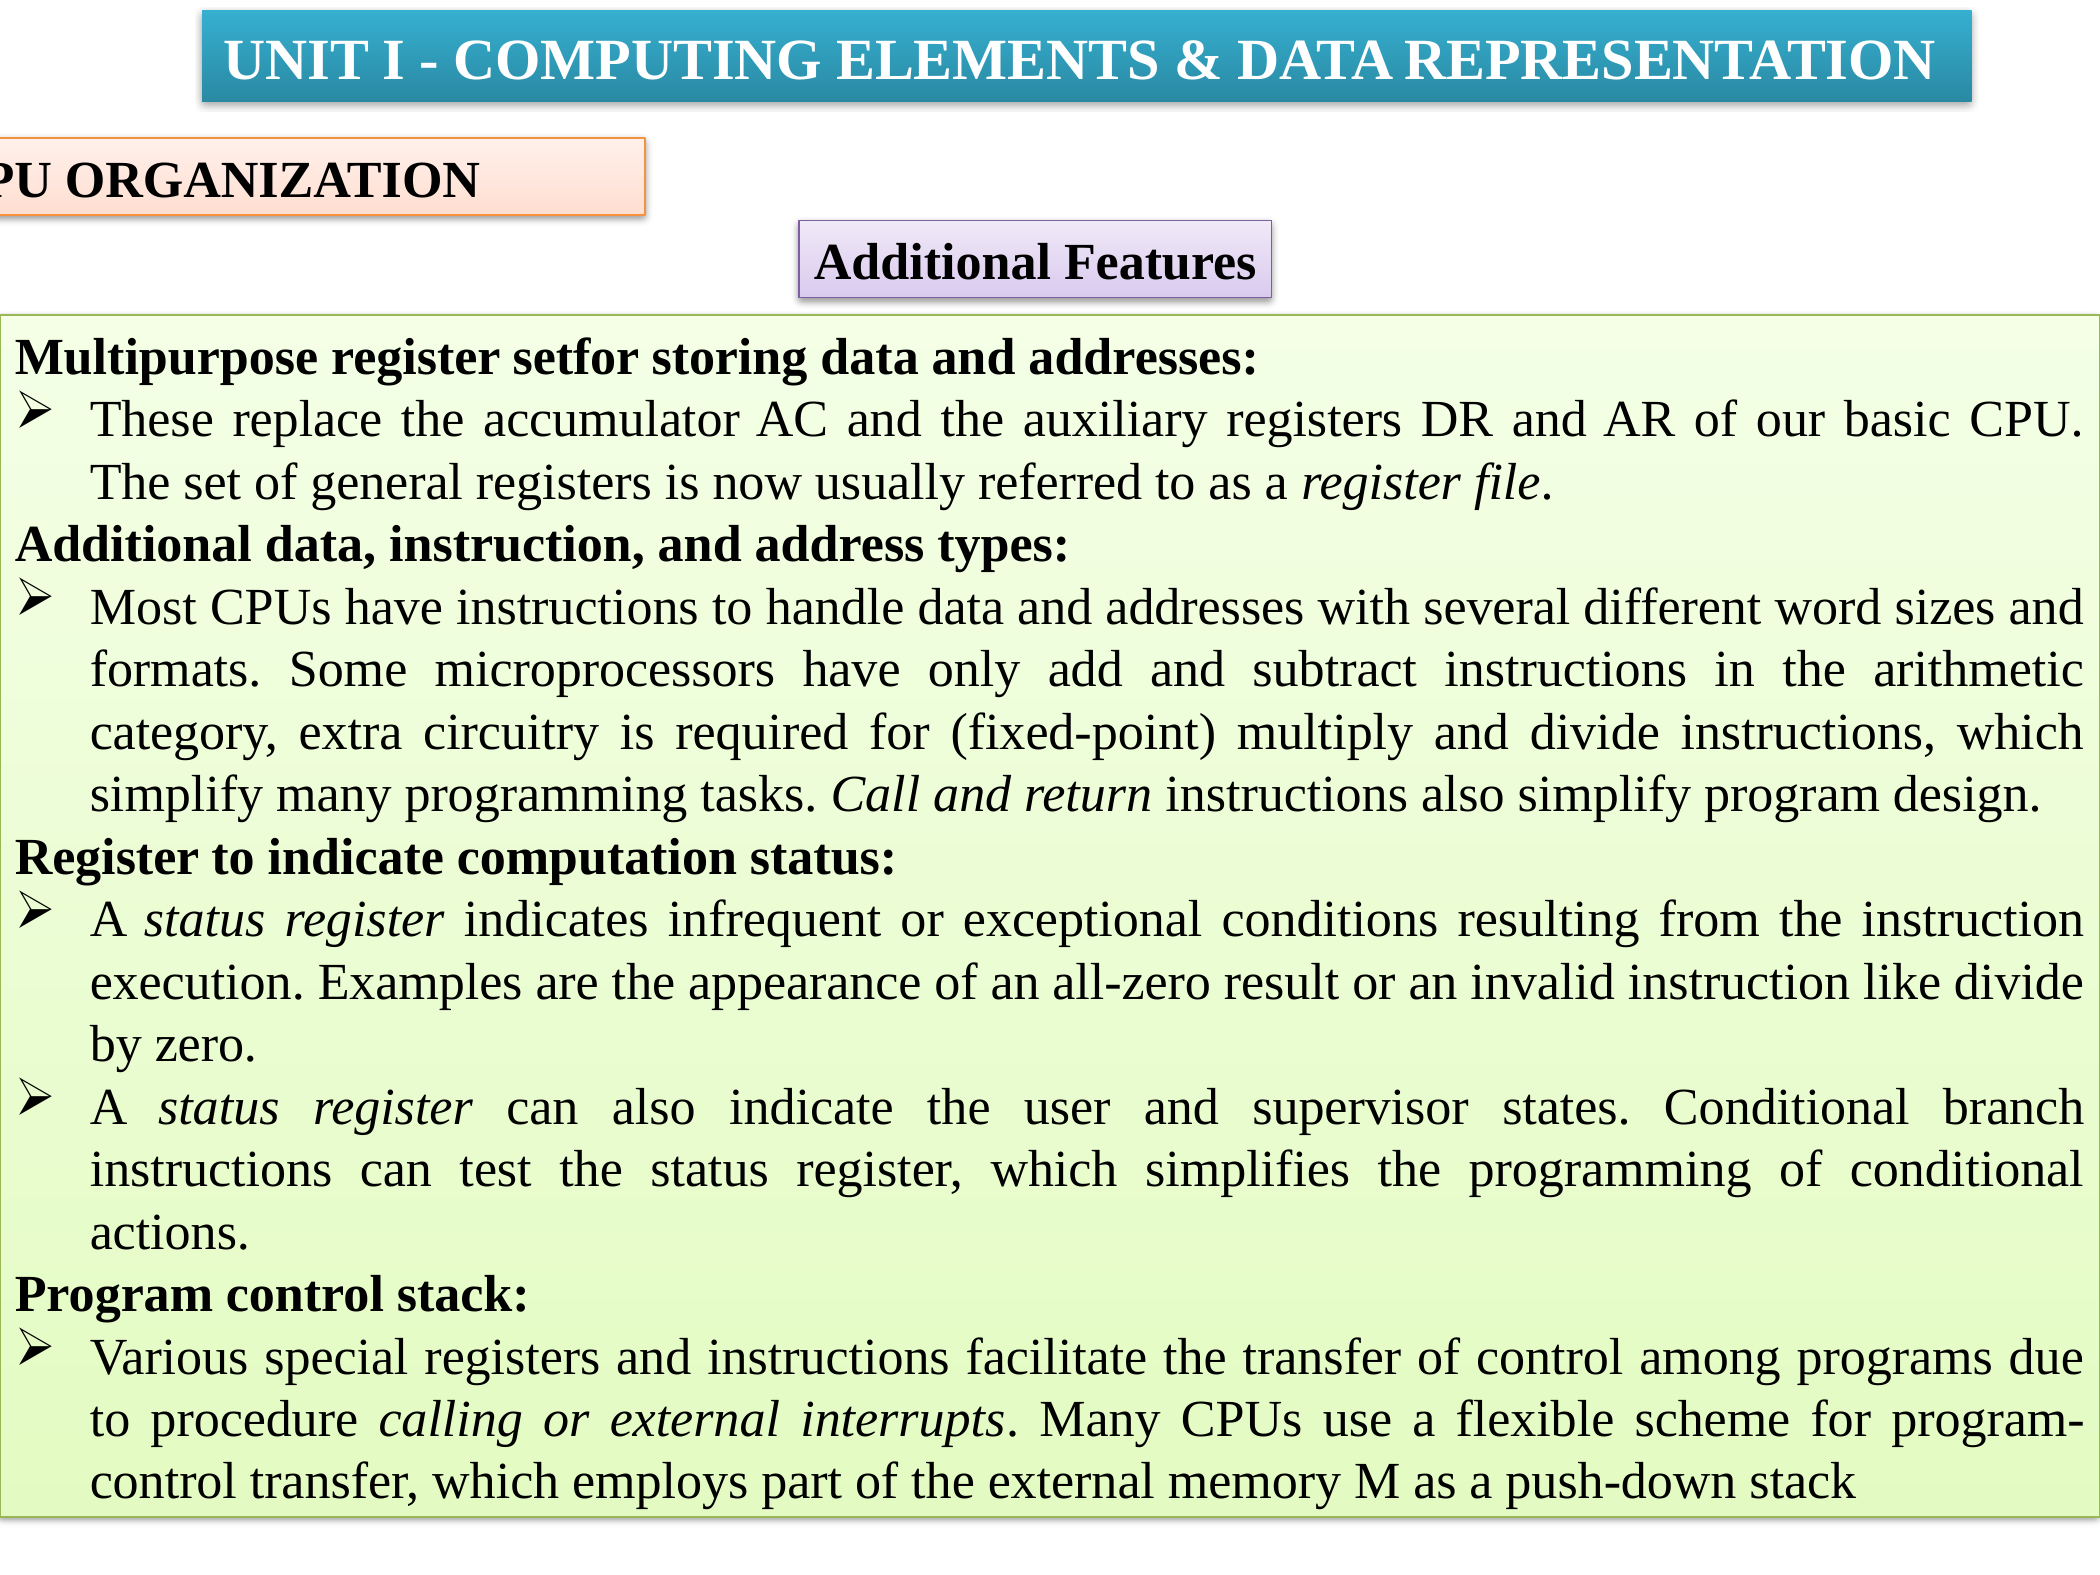

UNIT I - COMPUTING ELEMENTS & DATA REPRESENTATION
CPU ORGANIZATION
Additional Features
Multipurpose register setfor storing data and addresses:
These replace the accumulator AC and the auxiliary registers DR and AR of our basic CPU. The set of general registers is now usually referred to as a register file.
Additional data, instruction, and address types:
Most CPUs have instructions to handle data and addresses with several different word sizes and formats. Some microprocessors have only add and subtract instructions in the arithmetic category, extra circuitry is required for (fixed-point) multiply and divide instructions, which simplify many programming tasks. Call and return instructions also simplify program design.
Register to indicate computation status:
A status register indicates infrequent or exceptional conditions resulting from the instruction execution. Examples are the appearance of an all-zero result or an invalid instruction like divide by zero.
A status register can also indicate the user and supervisor states. Conditional branch instructions can test the status register, which simplifies the programming of conditional actions.
Program control stack:
Various special registers and instructions facilitate the transfer of control among programs due to procedure calling or external interrupts. Many CPUs use a flexible scheme for program-control transfer, which employs part of the external memory M as a push-down stack